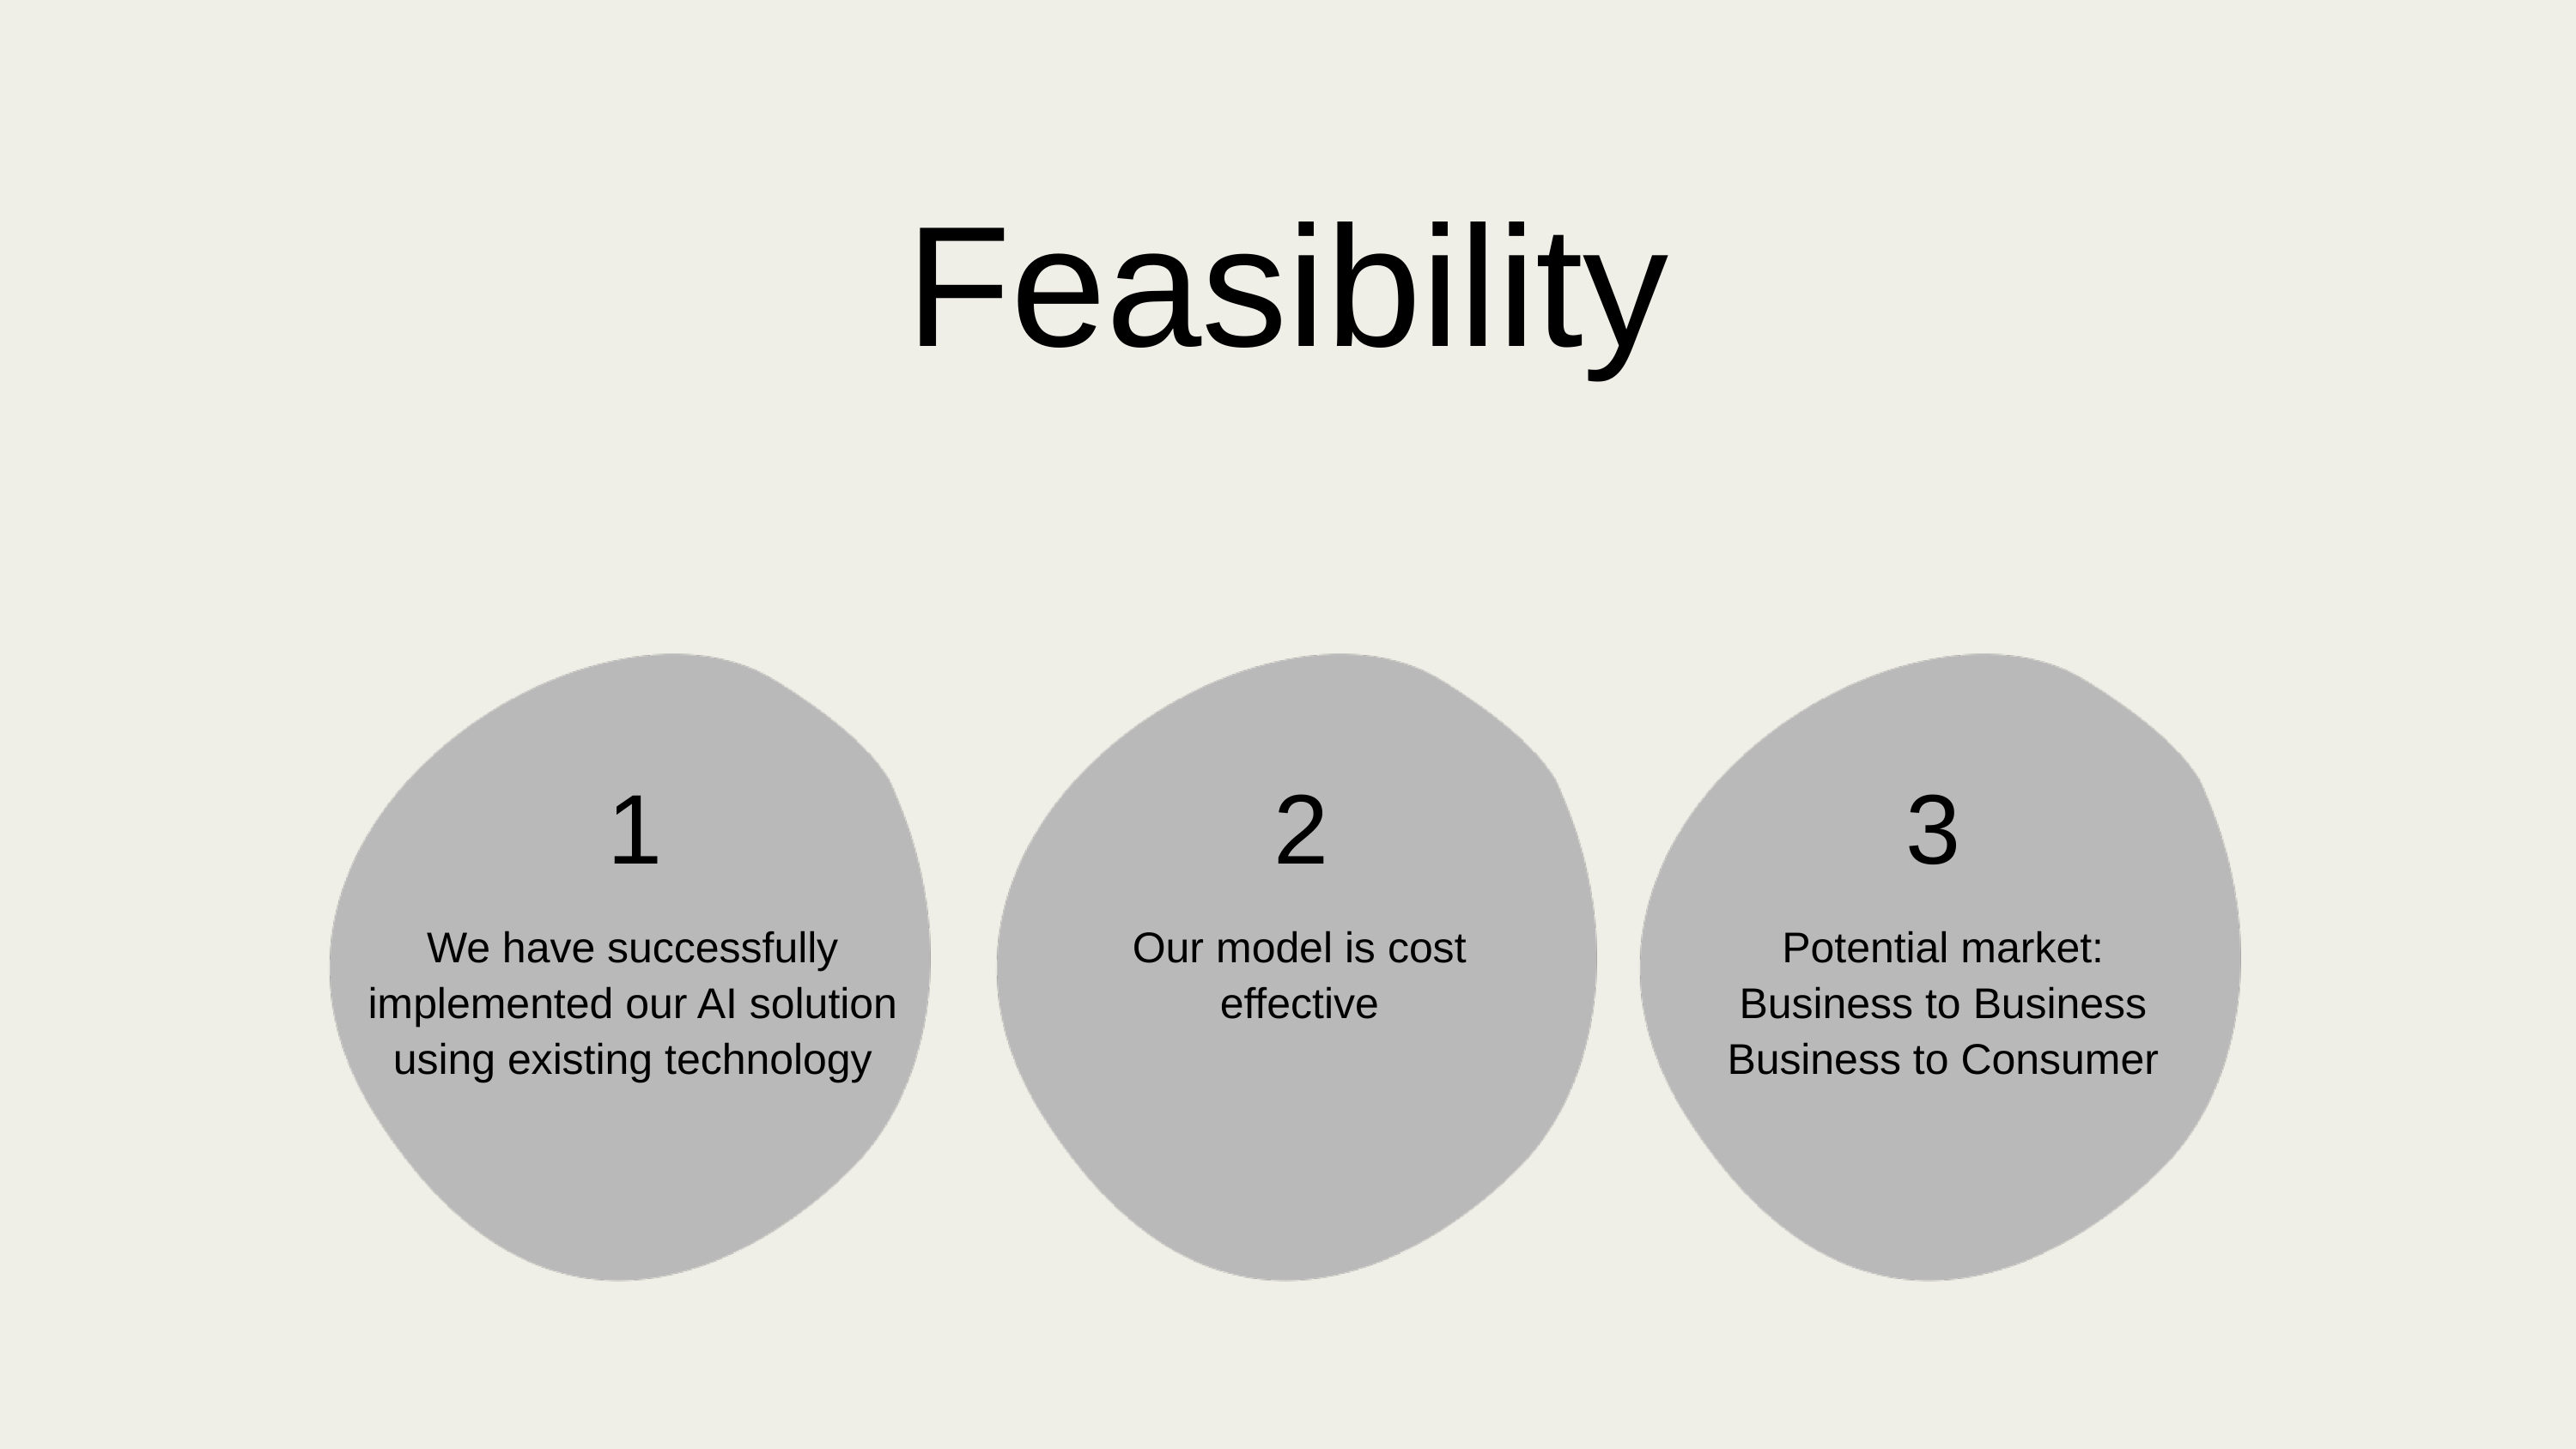

Feasibility

1
We have successfully implemented our AI solution using existing technology
2
Our model is cost effective
3
Potential market:
Business to Business
Business to Consumer